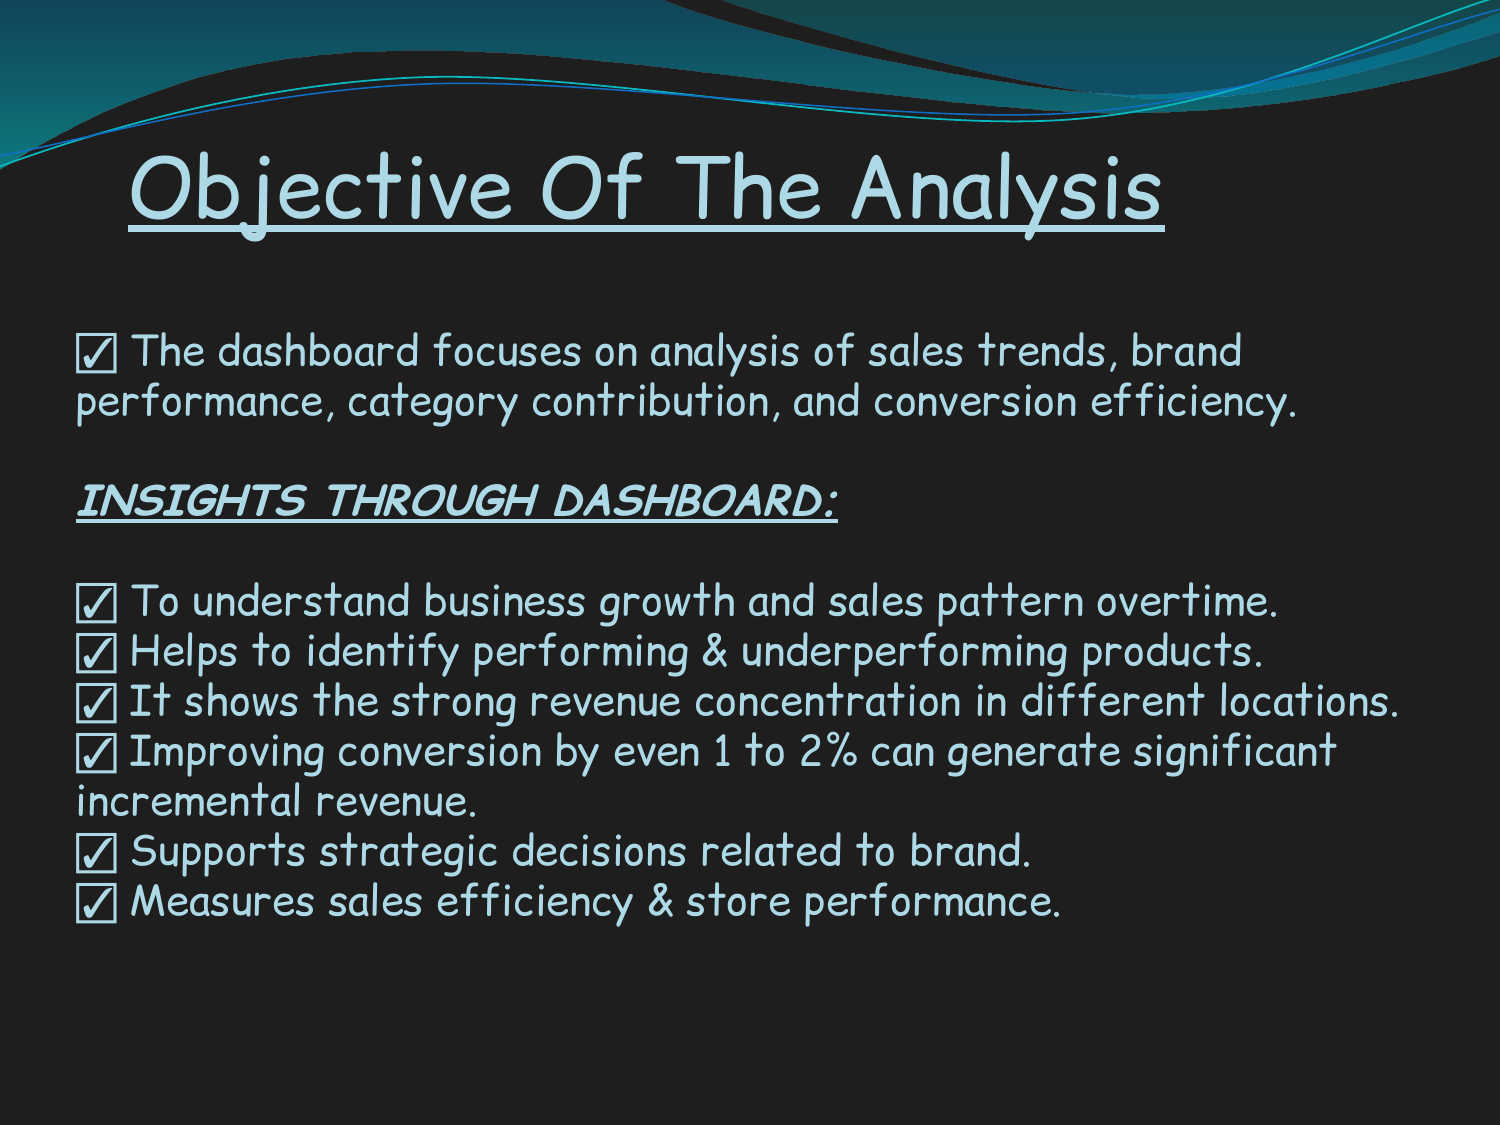

Objective Of The Analysis
☑ The dashboard focuses on analysis of sales trends, brand  performance, category contribution, and conversion efficiency.

INSIGHTS THROUGH DASHBOARD:

☑ To understand business growth and sales pattern overtime.
☑ Helps to identify performing & underperforming products.
☑ It shows the strong revenue concentration in different locations.
☑ Improving conversion by even 1 to 2% can generate significant incremental revenue.
☑ Supports strategic decisions related to brand.
☑ Measures sales efficiency & store performance.